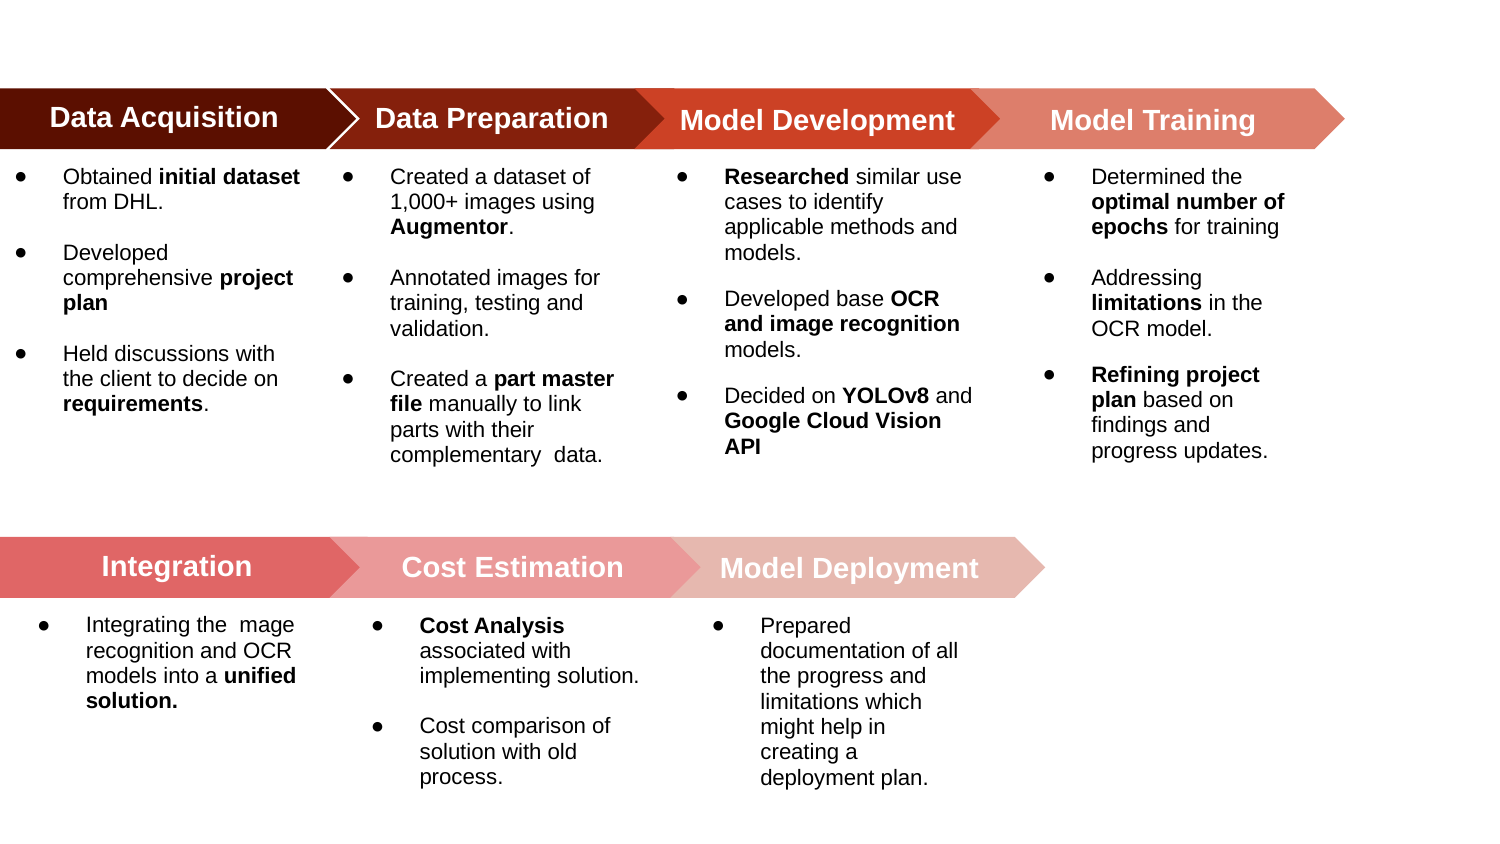

Data Preparation
Model Development
Model Training

Data Acquisition
Obtained initial dataset from DHL.
Developed comprehensive project plan
Held discussions with the client to decide on requirements.
Created a dataset of 1,000+ images using Augmentor.
Annotated images for training, testing and validation.
Created a part master file manually to link parts with their complementary  data.
Researched similar use cases to identify applicable methods and models.
Developed base OCR and image recognition models.
Decided on YOLOv8 and Google Cloud Vision API
Determined the optimal number of epochs for training
Addressing  limitations in the OCR model.
Refining project plan based on findings and progress updates.
Cost Estimation
Model Deployment

           Integration
Integrating the  mage recognition and OCR models into a unified solution.
Cost Analysis  associated with implementing solution.
Cost comparison of solution with old process.
Prepared documentation of all the progress and limitations which might help in creating a deployment plan.